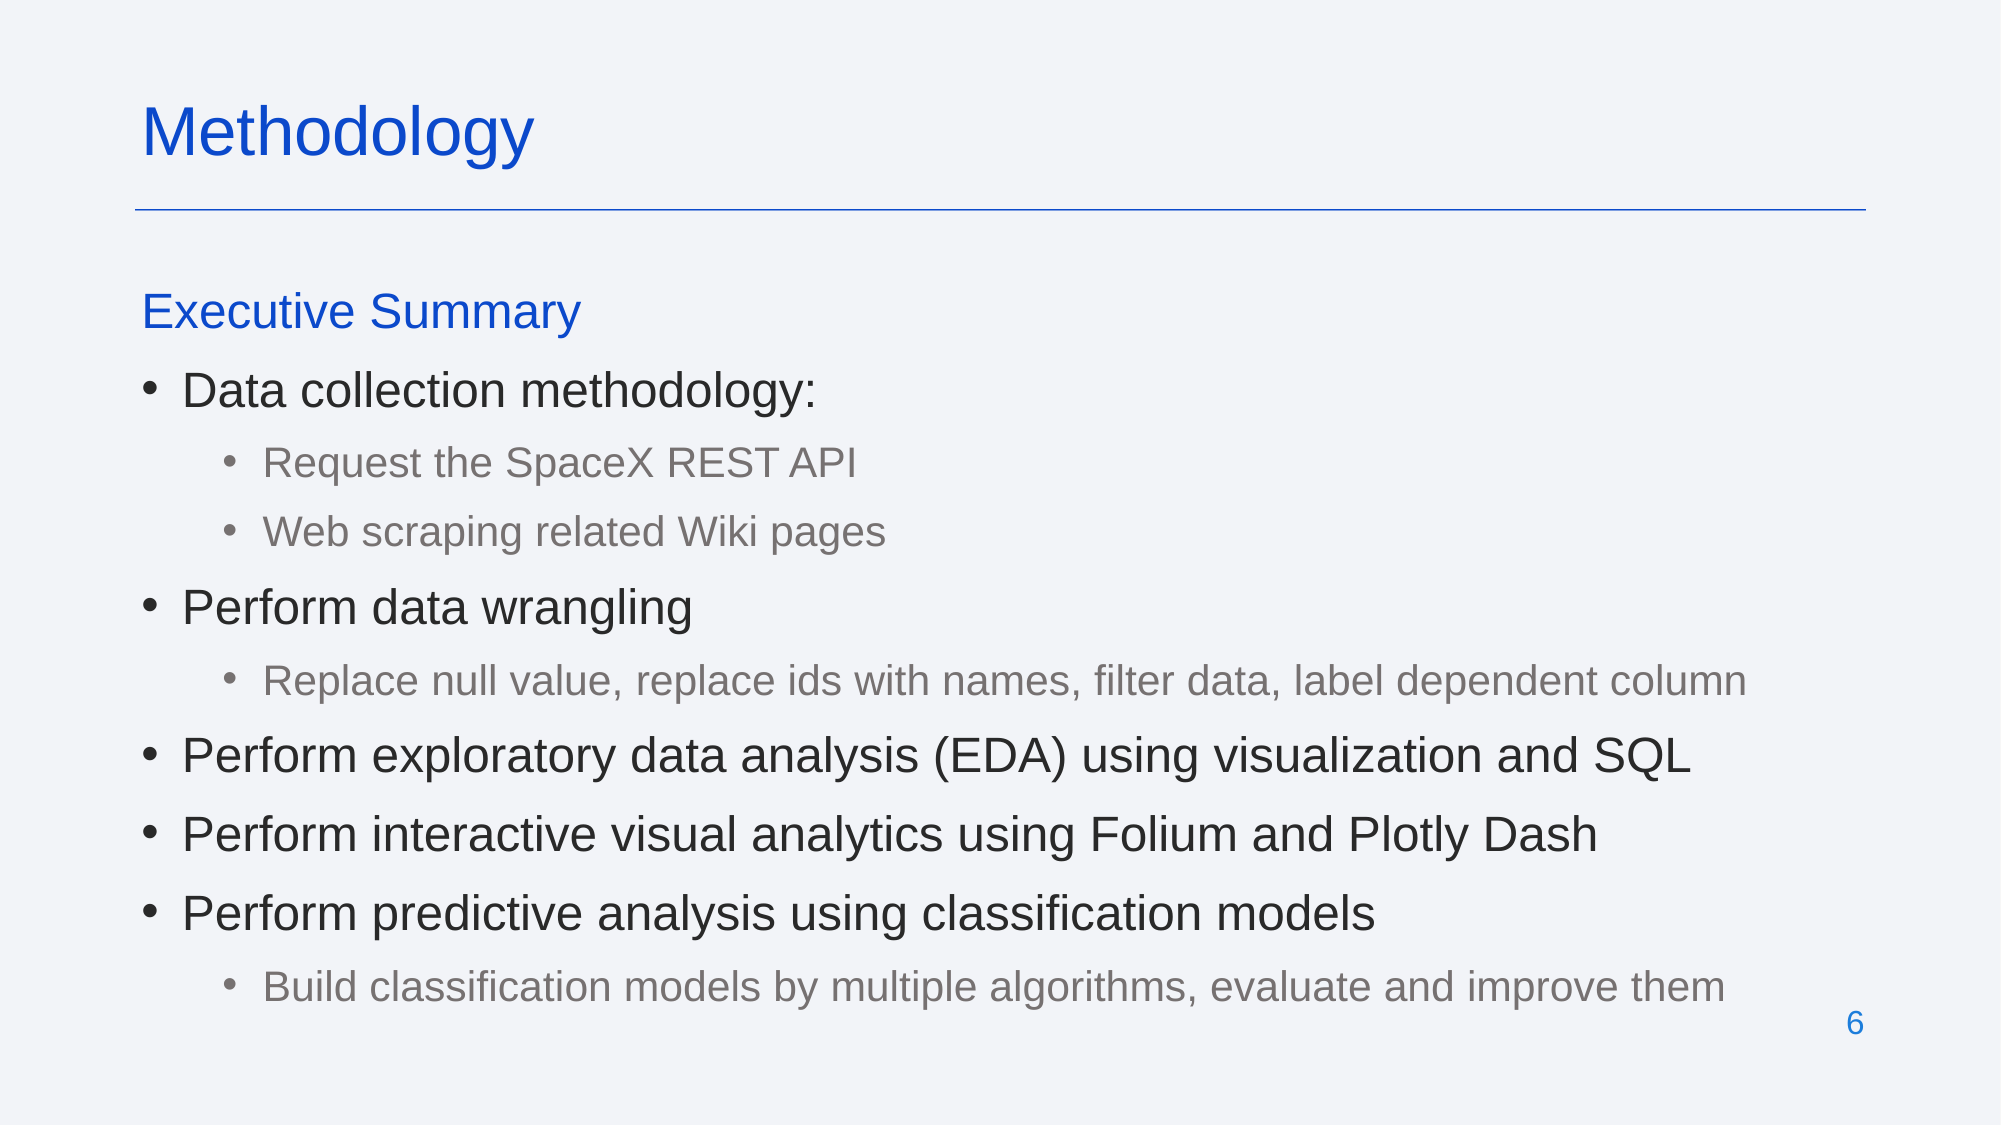

Methodology
Executive Summary
Data collection methodology:
Request the SpaceX REST API
Web scraping related Wiki pages
Perform data wrangling
Replace null value, replace ids with names, filter data, label dependent column
Perform exploratory data analysis (EDA) using visualization and SQL
Perform interactive visual analytics using Folium and Plotly Dash
Perform predictive analysis using classification models
Build classification models by multiple algorithms, evaluate and improve them

6